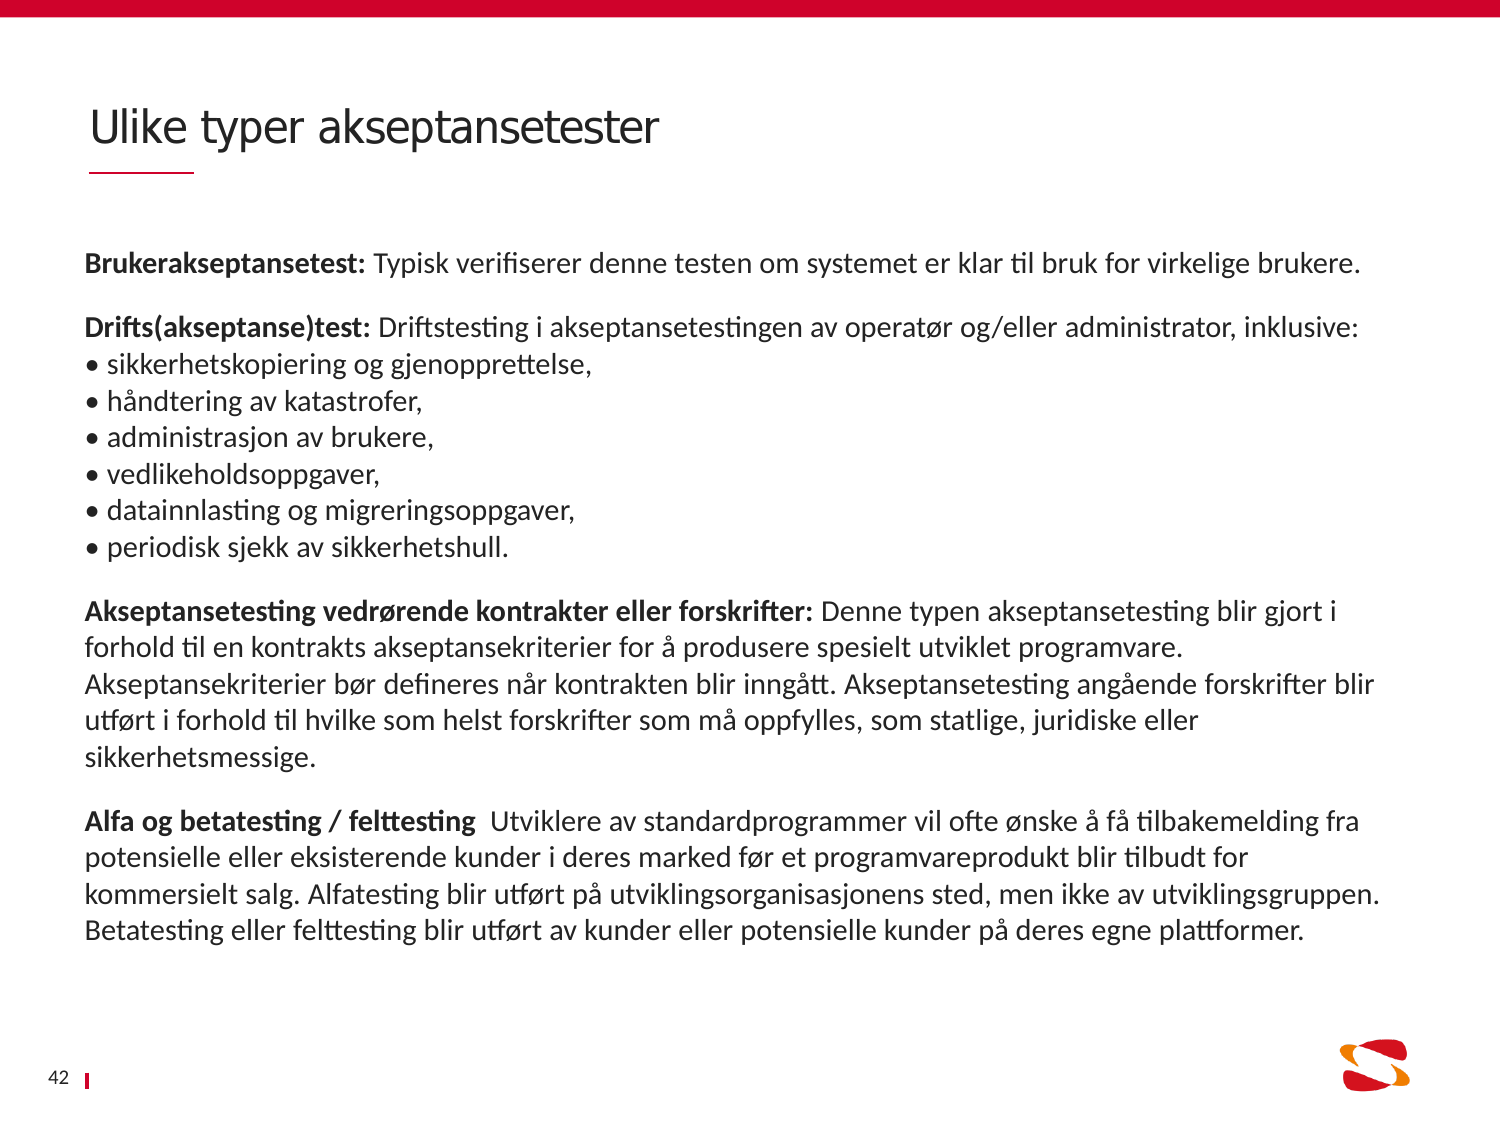

# Ulike typer akseptansetester
Brukerakseptansetest: Typisk verifiserer denne testen om systemet er klar til bruk for virkelige brukere.
Drifts(akseptanse)test: Driftstesting i akseptansetestingen av operatør og/eller administrator, inklusive:
• sikkerhetskopiering og gjenopprettelse,
• håndtering av katastrofer,
• administrasjon av brukere,
• vedlikeholdsoppgaver,
• datainnlasting og migreringsoppgaver,
• periodisk sjekk av sikkerhetshull.
Akseptansetesting vedrørende kontrakter eller forskrifter: Denne typen akseptansetesting blir gjort i forhold til en kontrakts akseptansekriterier for å produsere spesielt utviklet programvare. Akseptansekriterier bør defineres når kontrakten blir inngått. Akseptansetesting angående forskrifter blir utført i forhold til hvilke som helst forskrifter som må oppfylles, som statlige, juridiske eller sikkerhetsmessige.
Alfa og betatesting / felttesting  Utviklere av standardprogrammer vil ofte ønske å få tilbakemelding fra potensielle eller eksisterende kunder i deres marked før et programvareprodukt blir tilbudt for kommersielt salg. Alfatesting blir utført på utviklingsorganisasjonens sted, men ikke av utviklingsgruppen. Betatesting eller felttesting blir utført av kunder eller potensielle kunder på deres egne plattformer.

42